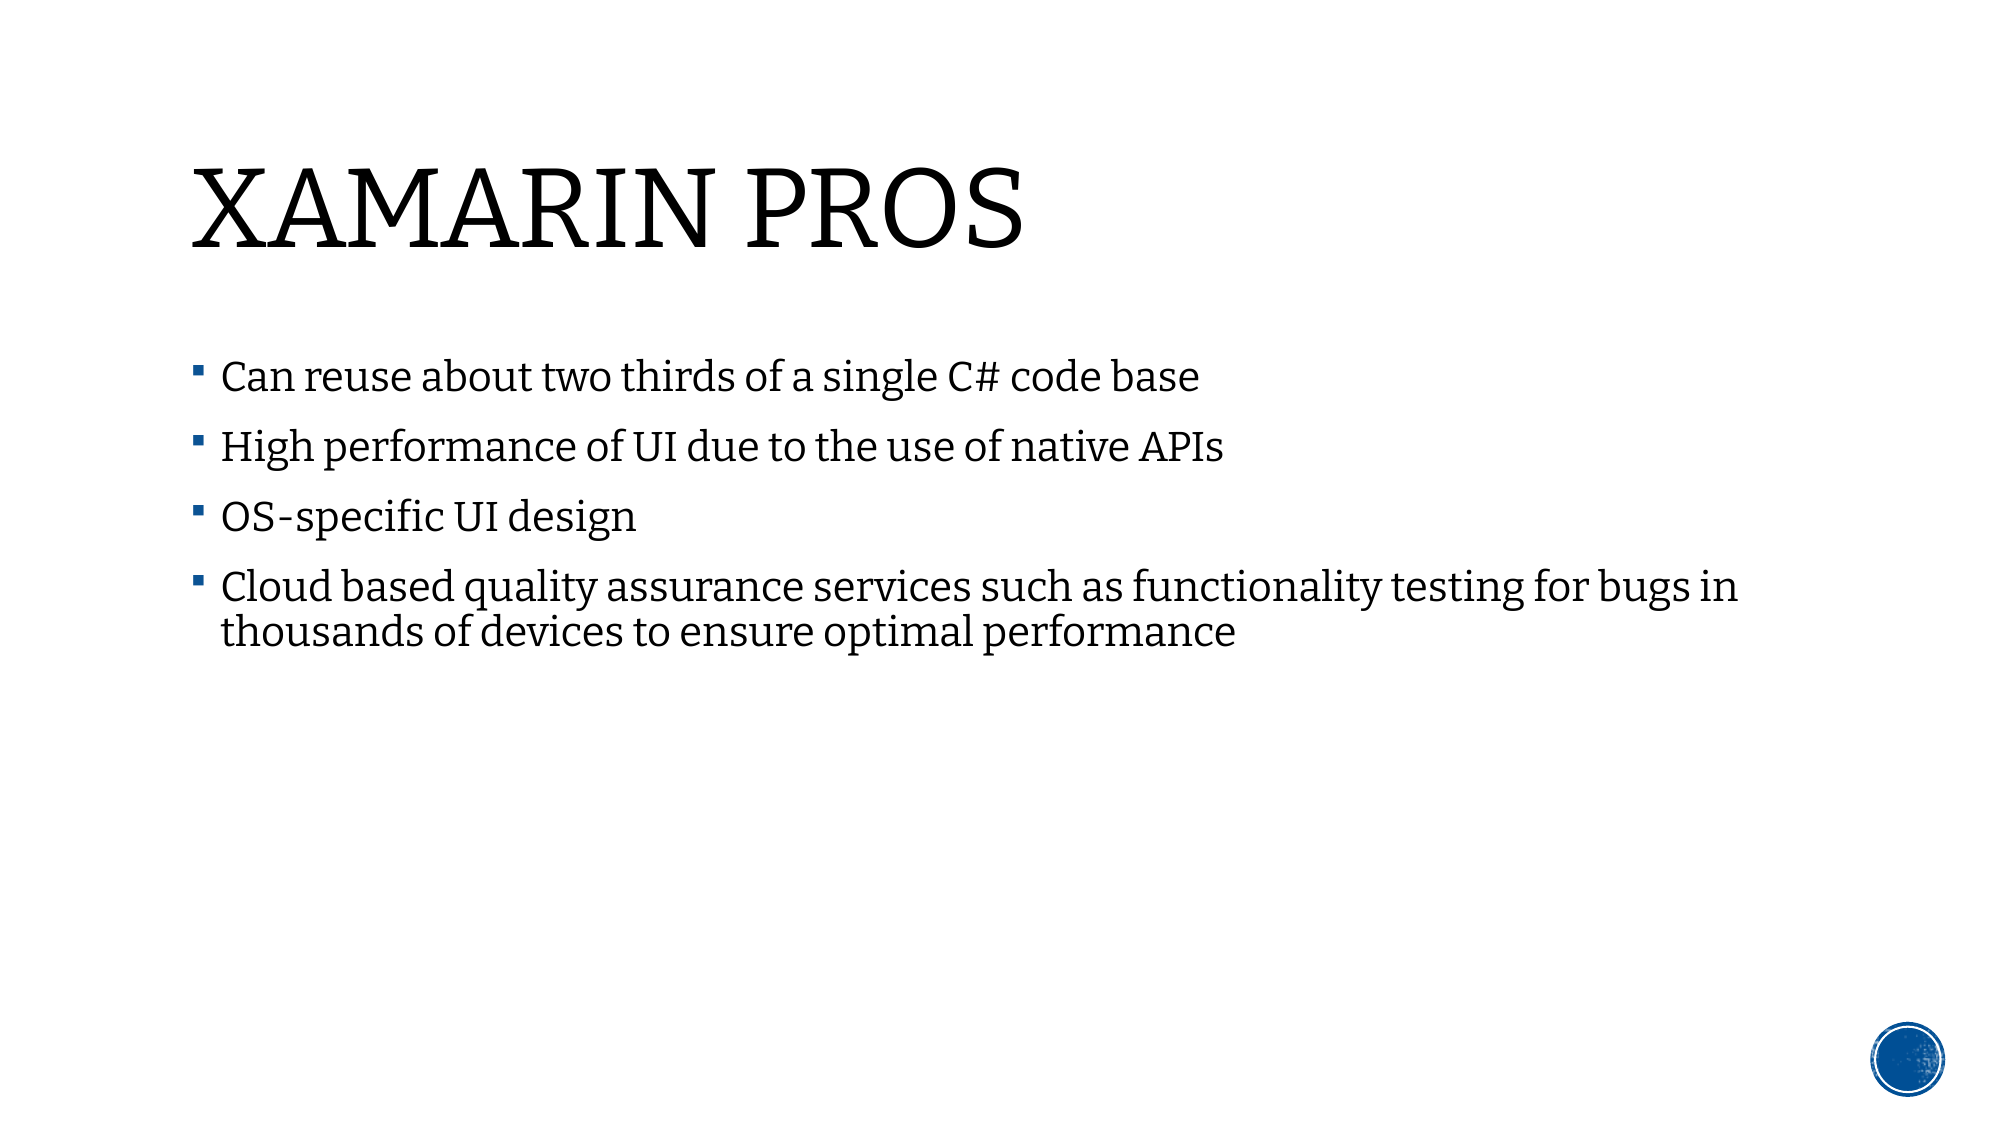

# Xamarin Pros
Can reuse about two thirds of a single C# code base
High performance of UI due to the use of native APIs
OS-specific UI design
Cloud based quality assurance services such as functionality testing for bugs in thousands of devices to ensure optimal performance